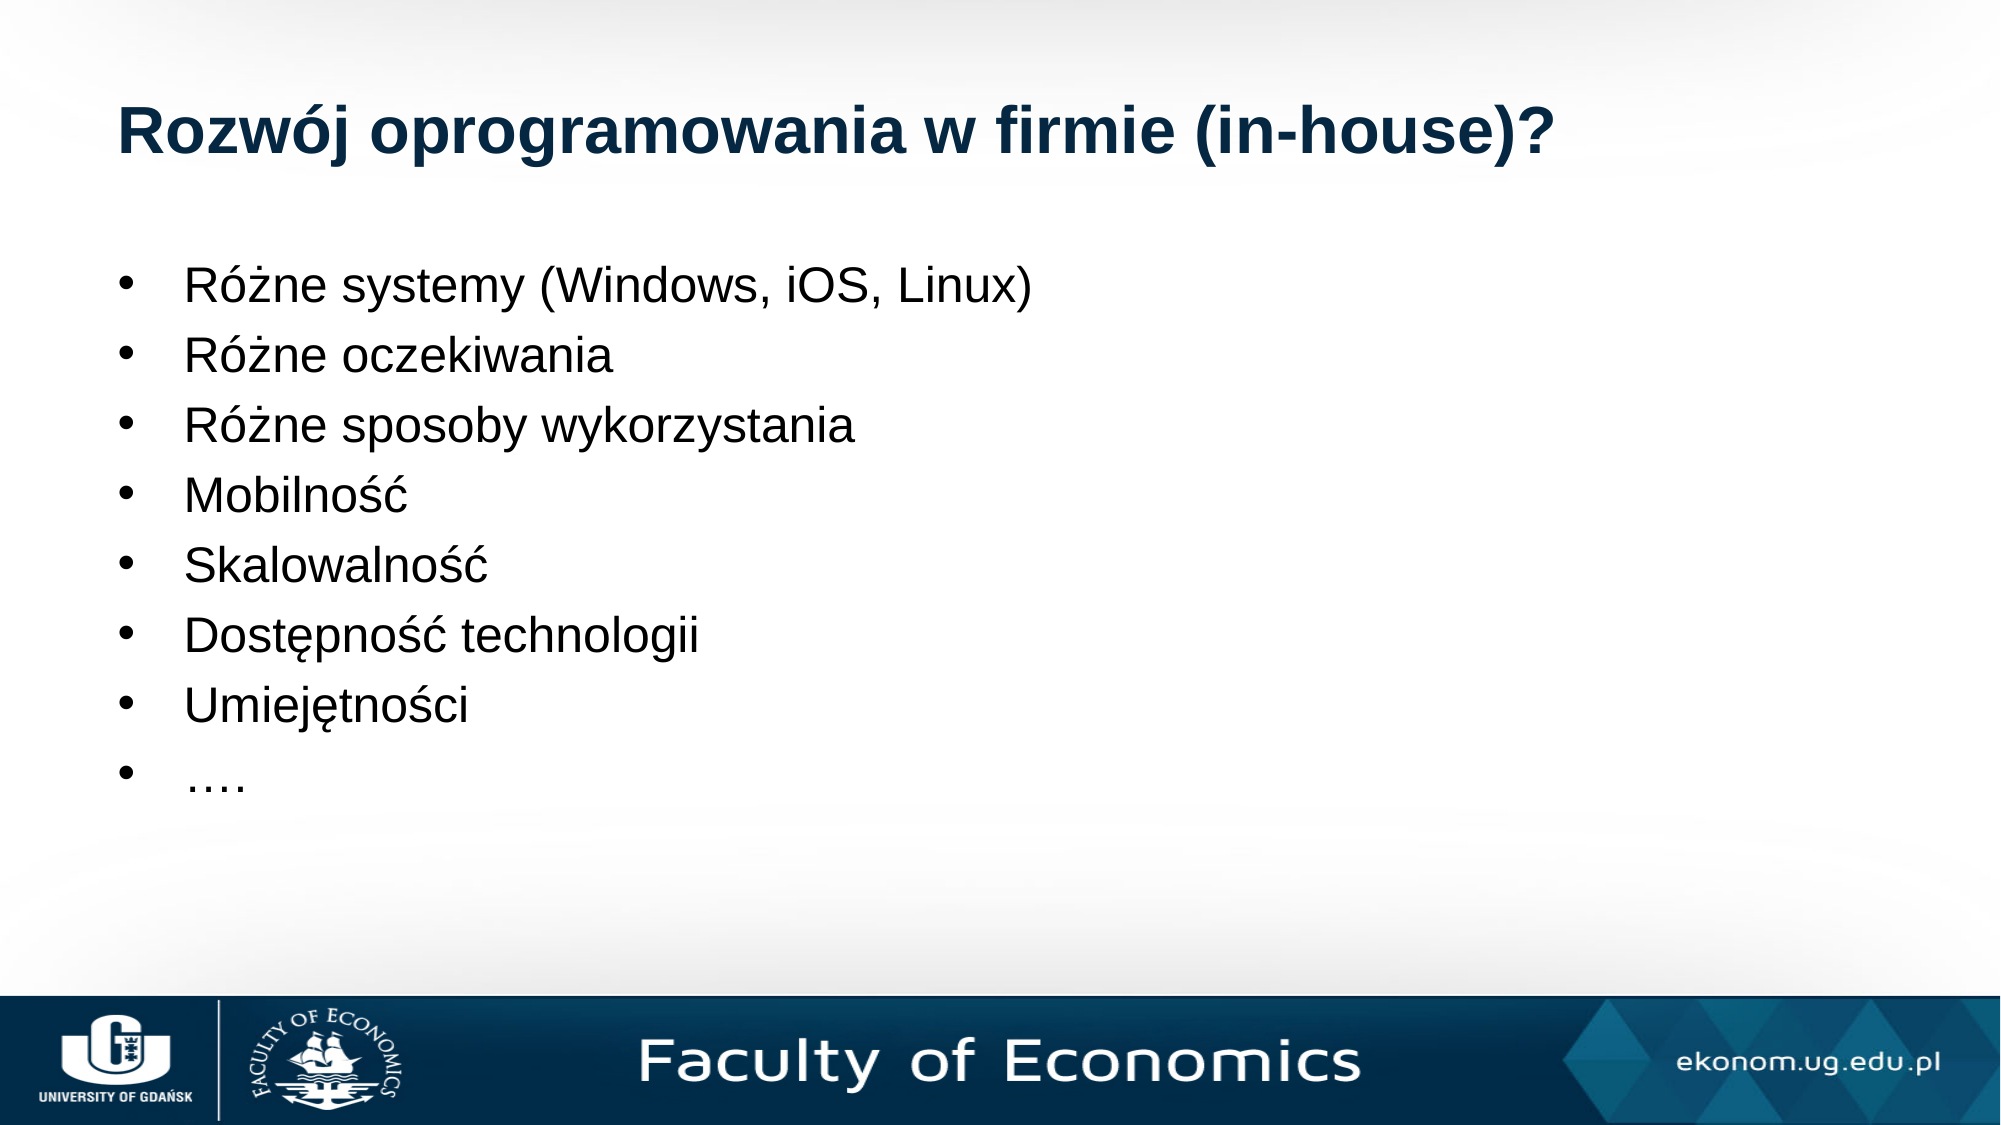

# Rozwój oprogramowania w firmie (in-house)?
Różne systemy (Windows, iOS, Linux)
Różne oczekiwania
Różne sposoby wykorzystania
Mobilność
Skalowalność
Dostępność technologii
Umiejętności
….